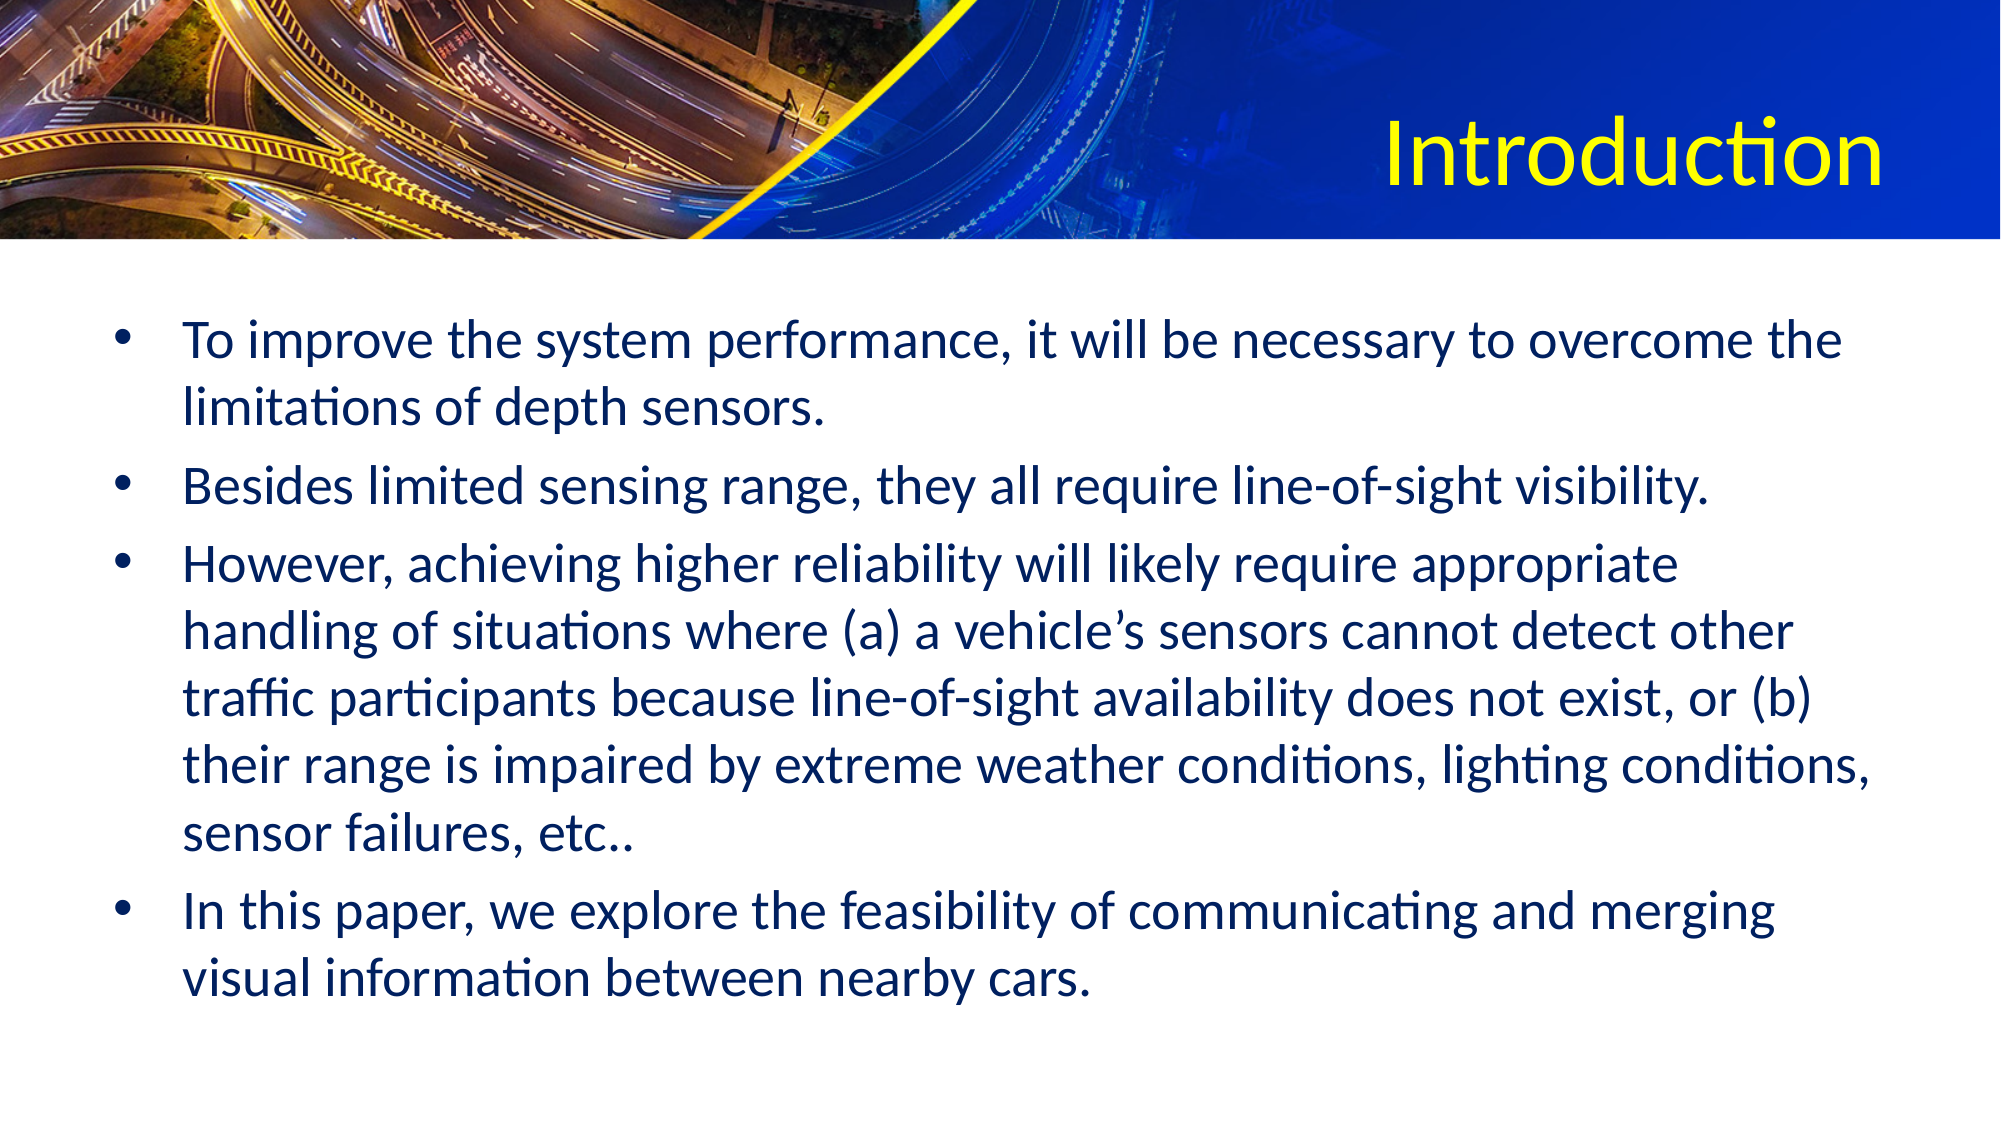

# Introduction
To improve the system performance, it will be necessary to overcome the limitations of depth sensors.
Besides limited sensing range, they all require line-of-sight visibility.
However, achieving higher reliability will likely require appropriate handling of situations where (a) a vehicle’s sensors cannot detect other traffic participants because line-of-sight availability does not exist, or (b) their range is impaired by extreme weather conditions, lighting conditions, sensor failures, etc..
In this paper, we explore the feasibility of communicating and merging visual information between nearby cars.